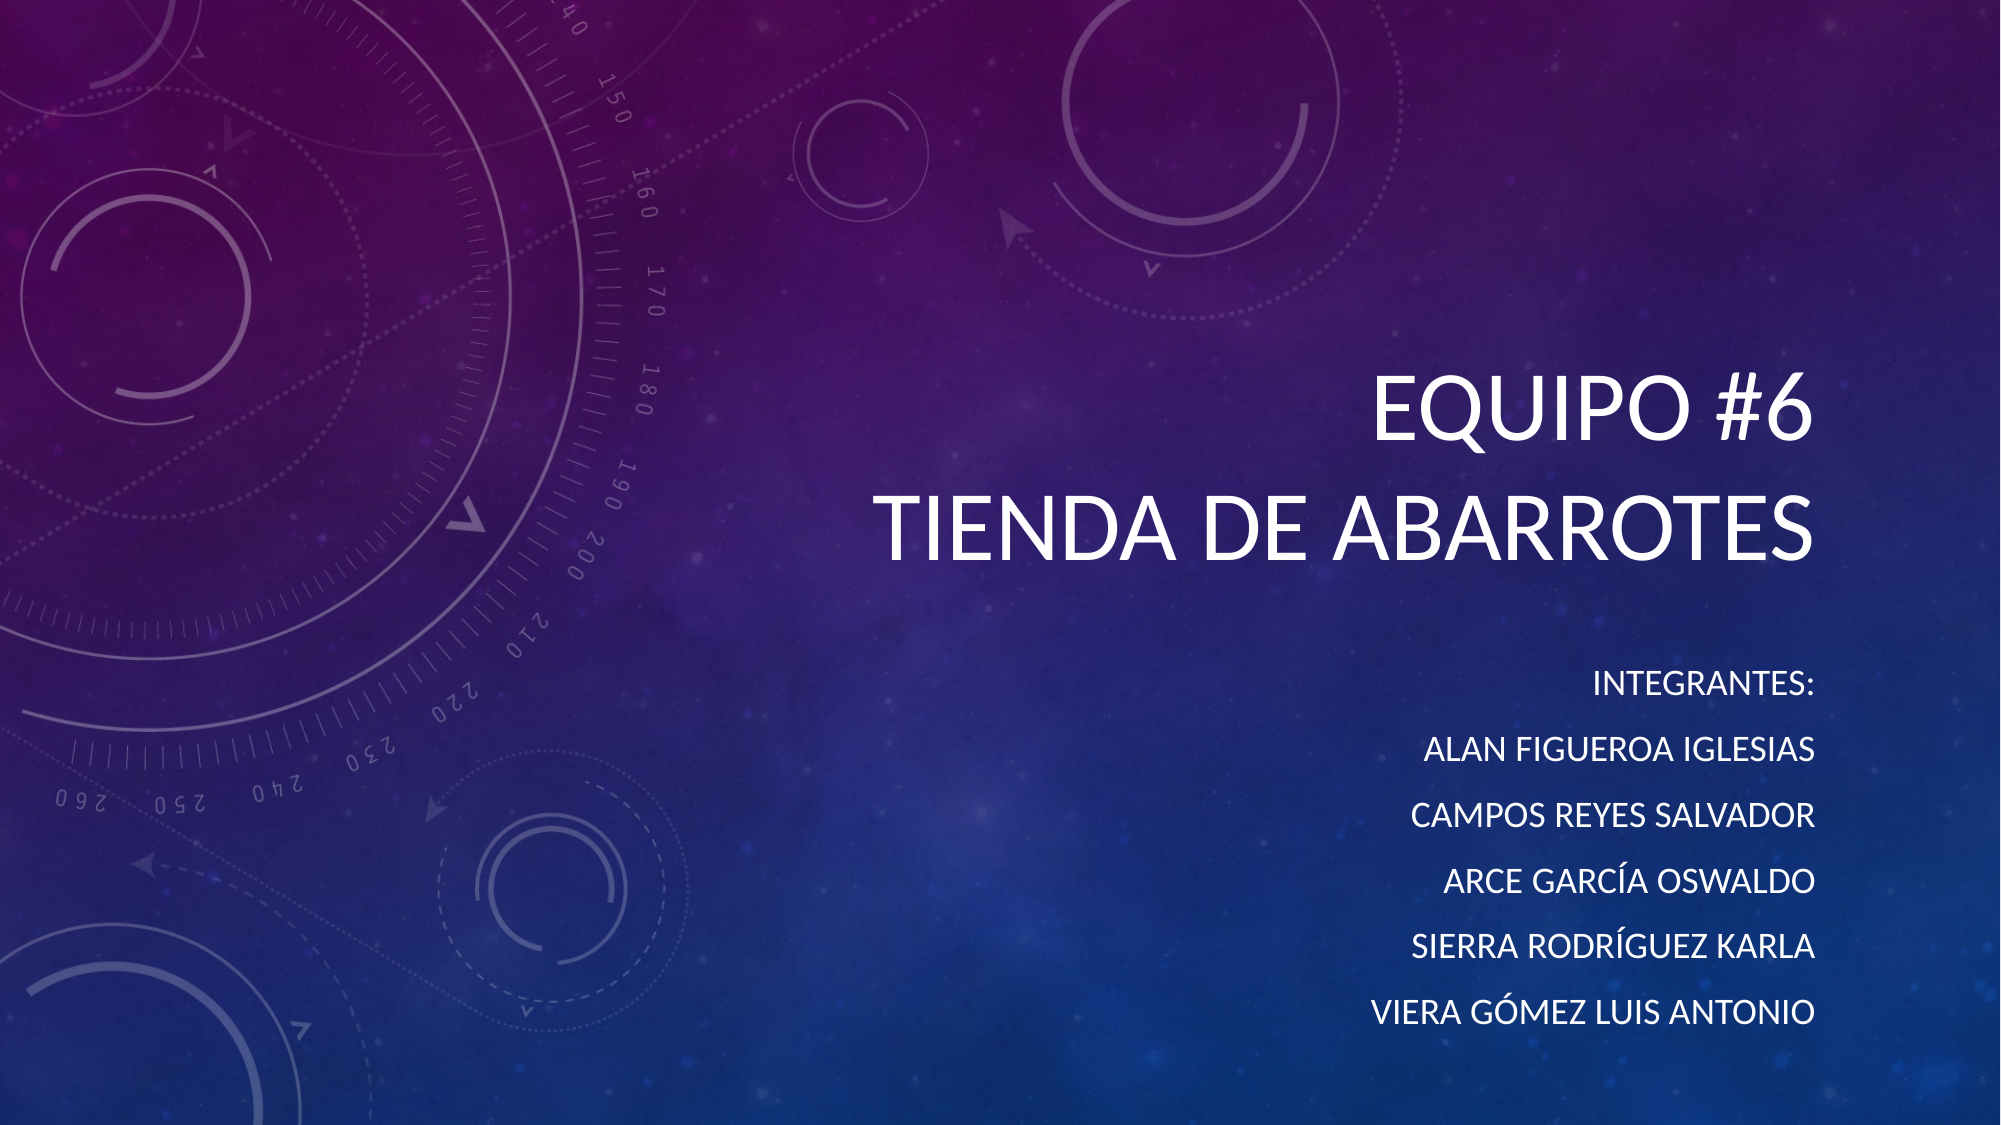

# Equipo #6 tienda de abarrotes
Integrantes:
ALAN FIGUEROA IGLESIAS
CAMPOS REYES SALVADOR
ARCE GARCÍA OSWALDO
SIERRA RODRÍGUEZ KARLA
VIERA GÓMEZ LUIS ANTONIO